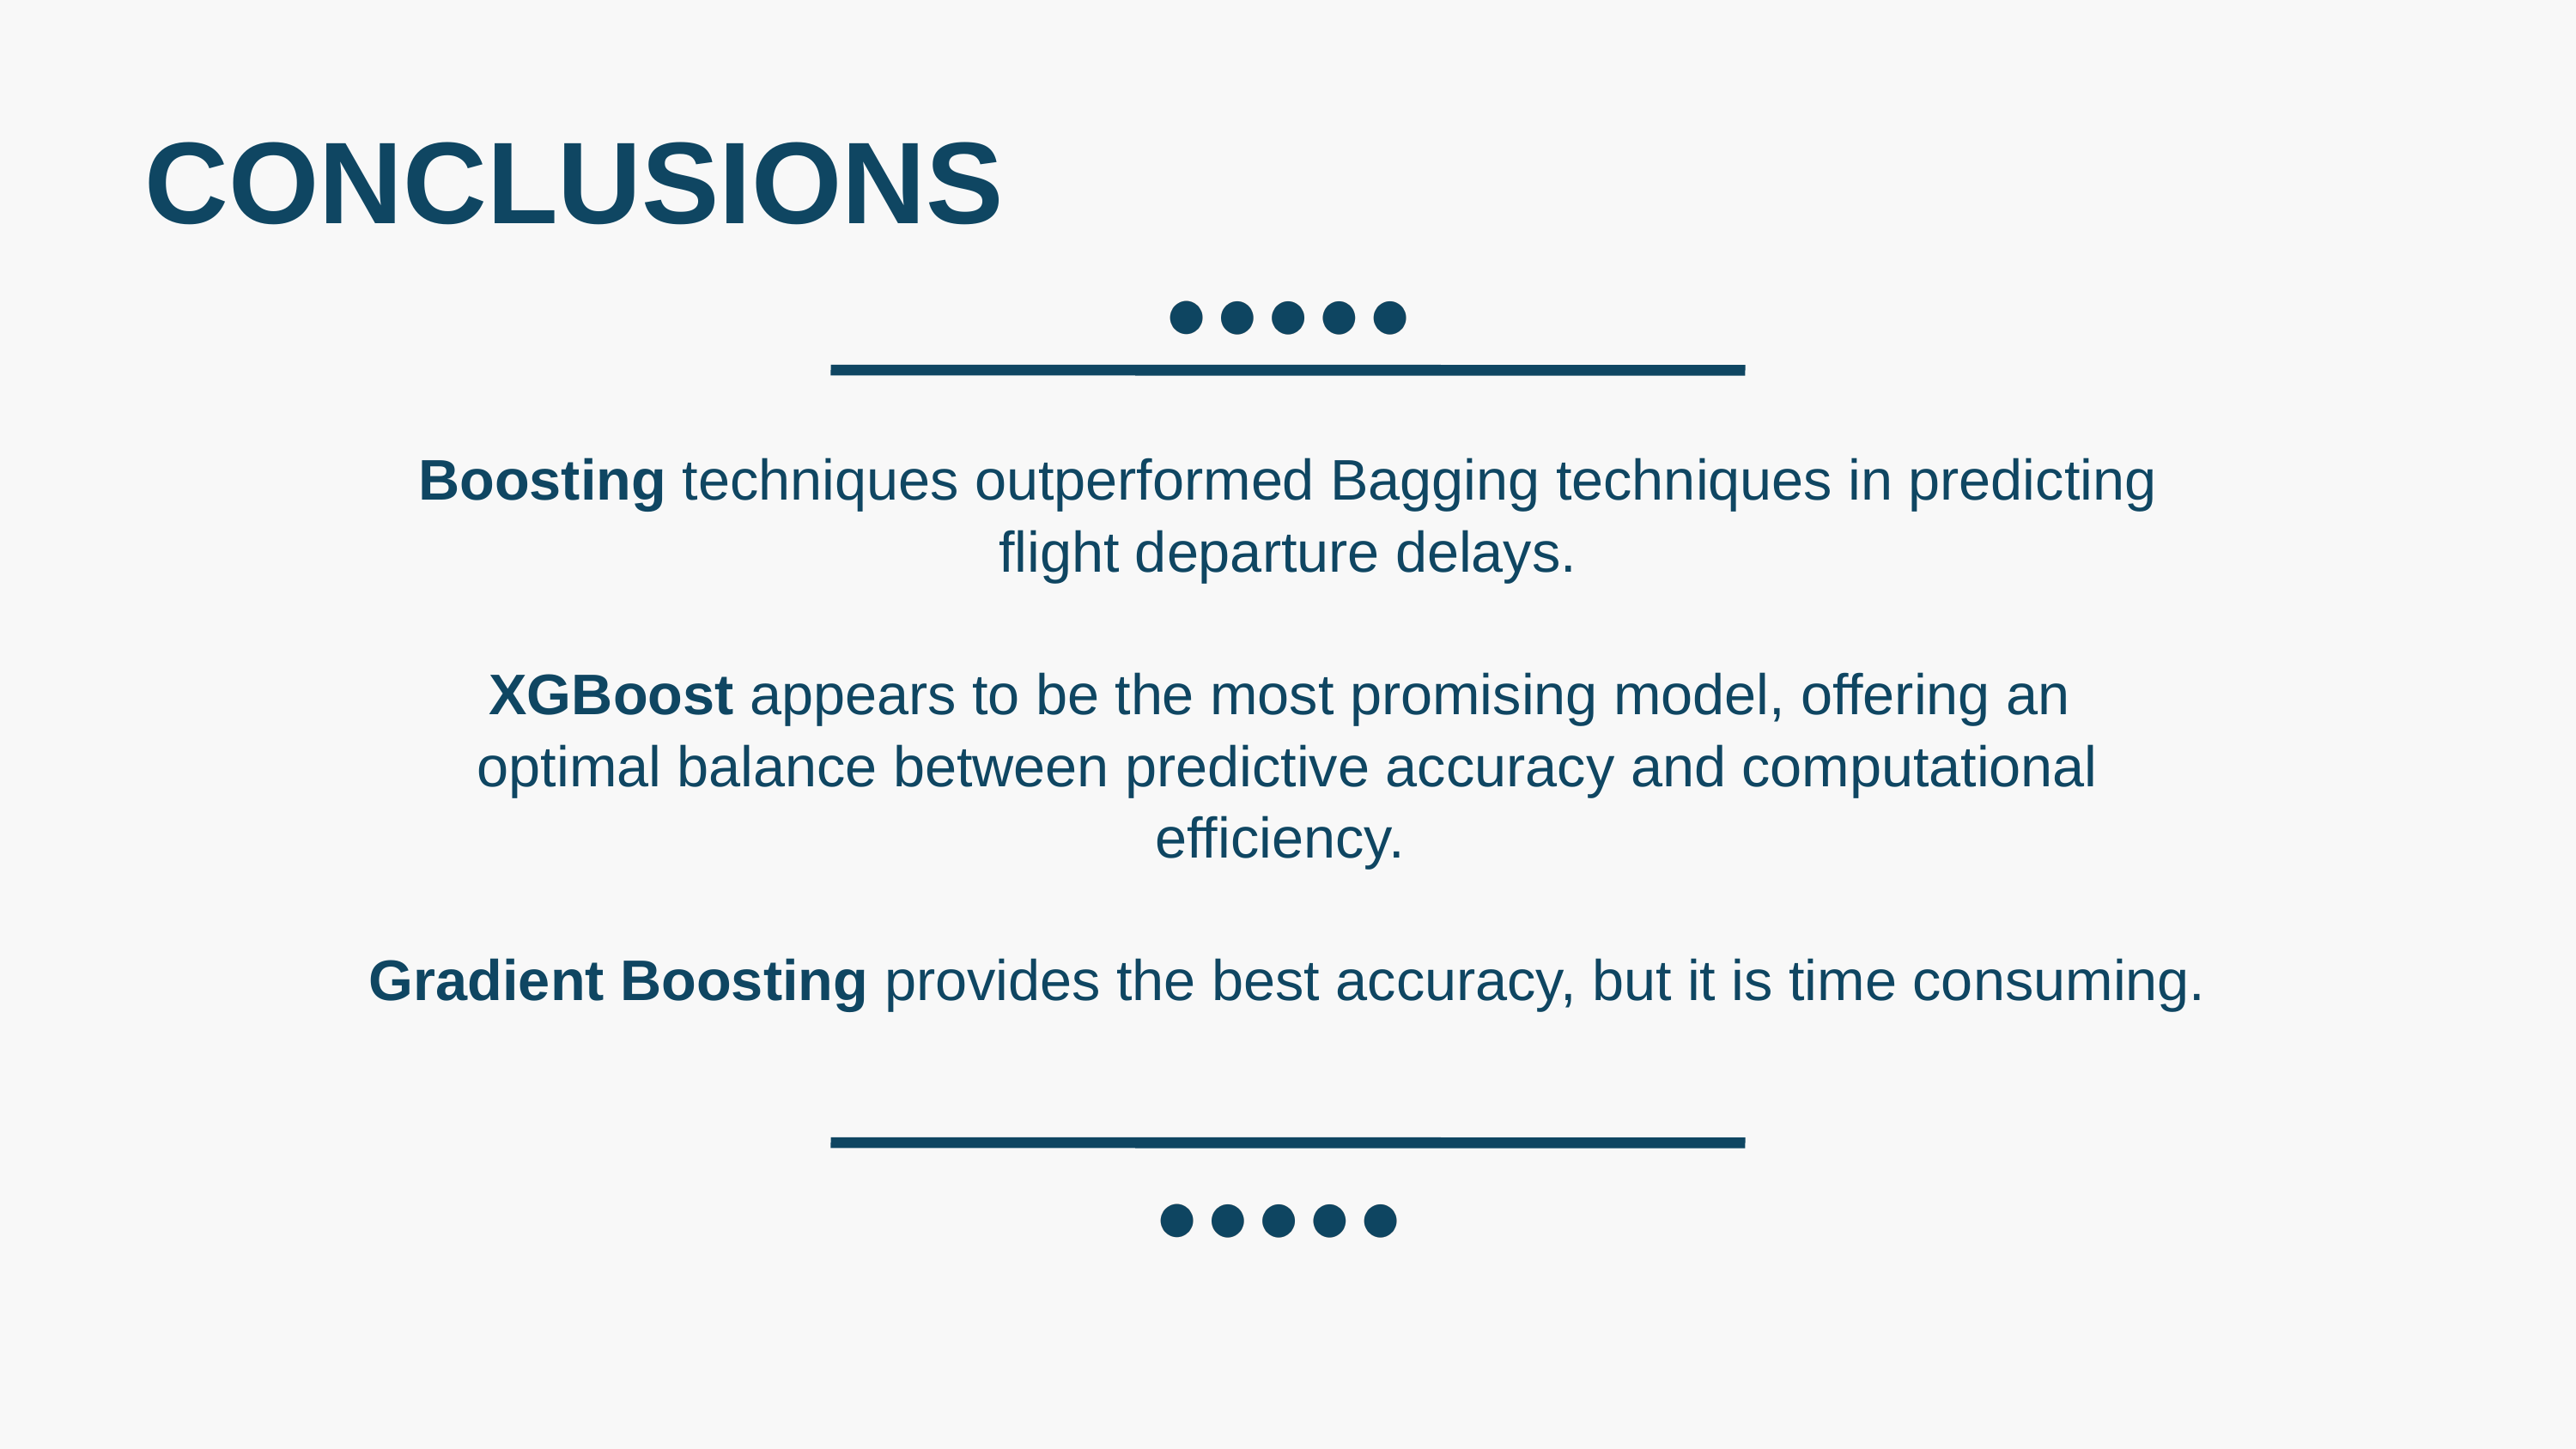

CONCLUSIONS

Boosting techniques outperformed Bagging techniques in predicting flight departure delays.

XGBoost appears to be the most promising model, offering an
optimal balance between predictive accuracy and computational efficiency.

Gradient Boosting provides the best accuracy, but it is time consuming.